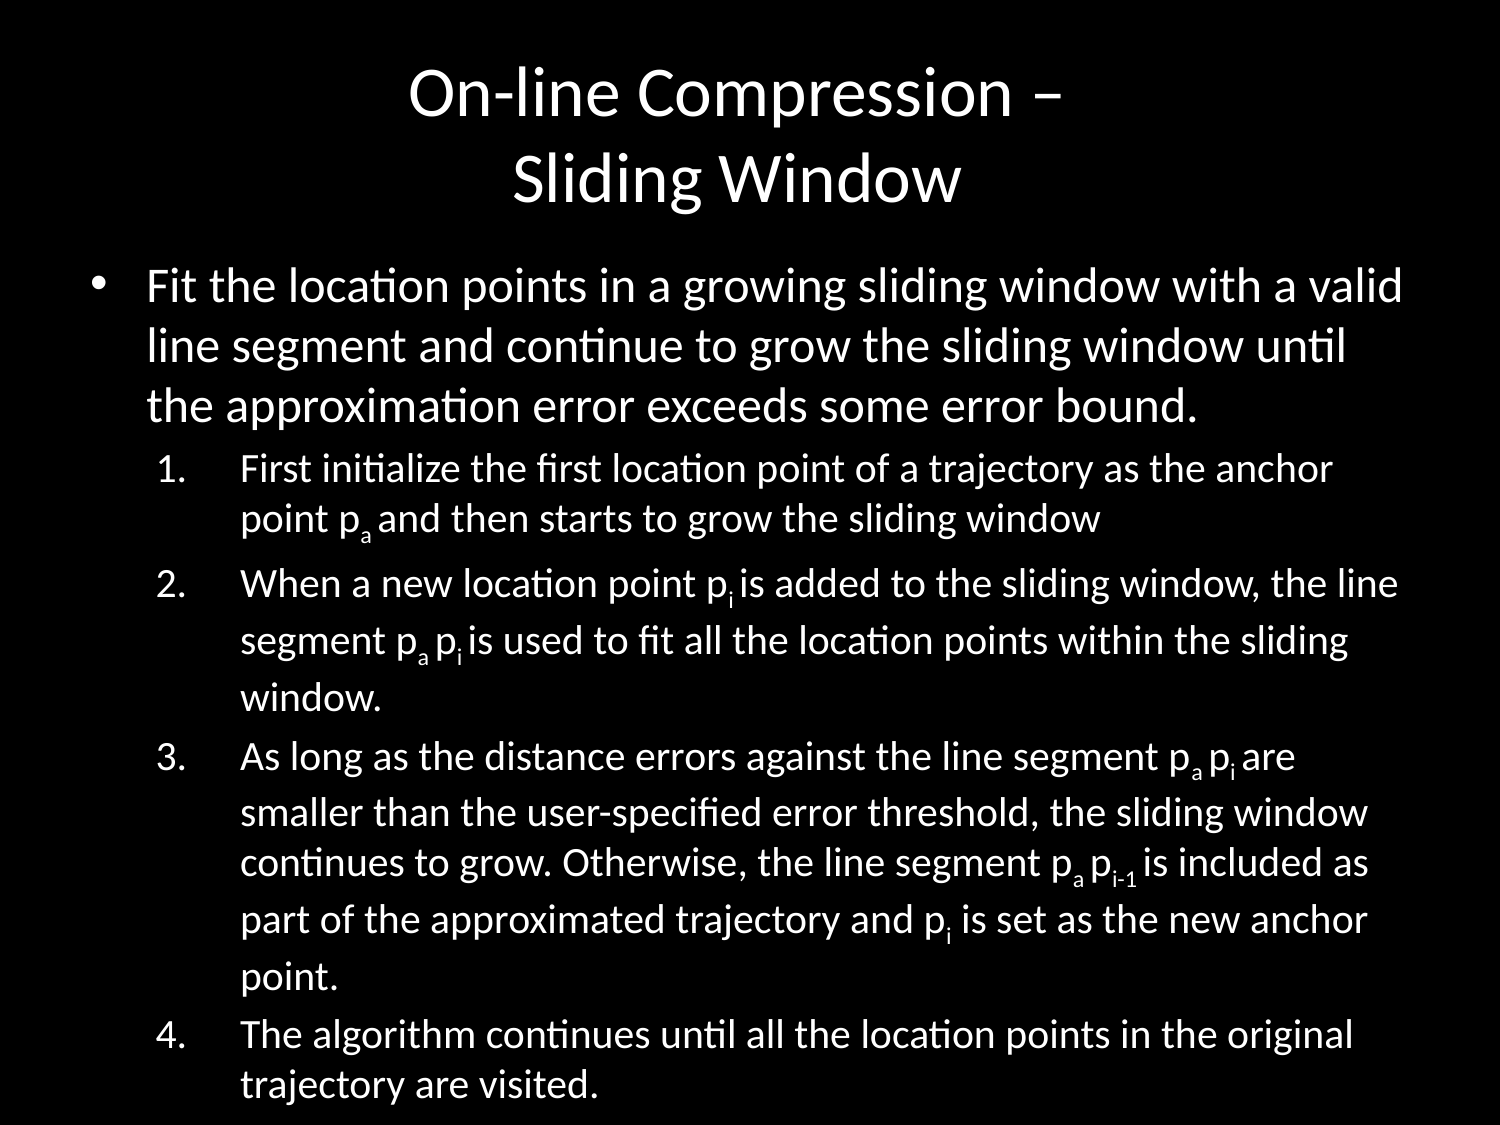

# On-line Compression – Sliding Window
Fit the location points in a growing sliding window with a valid line segment and continue to grow the sliding window until the approximation error exceeds some error bound.
First initialize the first location point of a trajectory as the anchor point pa and then starts to grow the sliding window
When a new location point pi is added to the sliding window, the line segment pa pi is used to fit all the location points within the sliding window.
As long as the distance errors against the line segment pa pi are smaller than the user-specified error threshold, the sliding window continues to grow. Otherwise, the line segment pa pi-1 is included as part of the approximated trajectory and pi is set as the new anchor point.
The algorithm continues until all the location points in the original trajectory are visited.